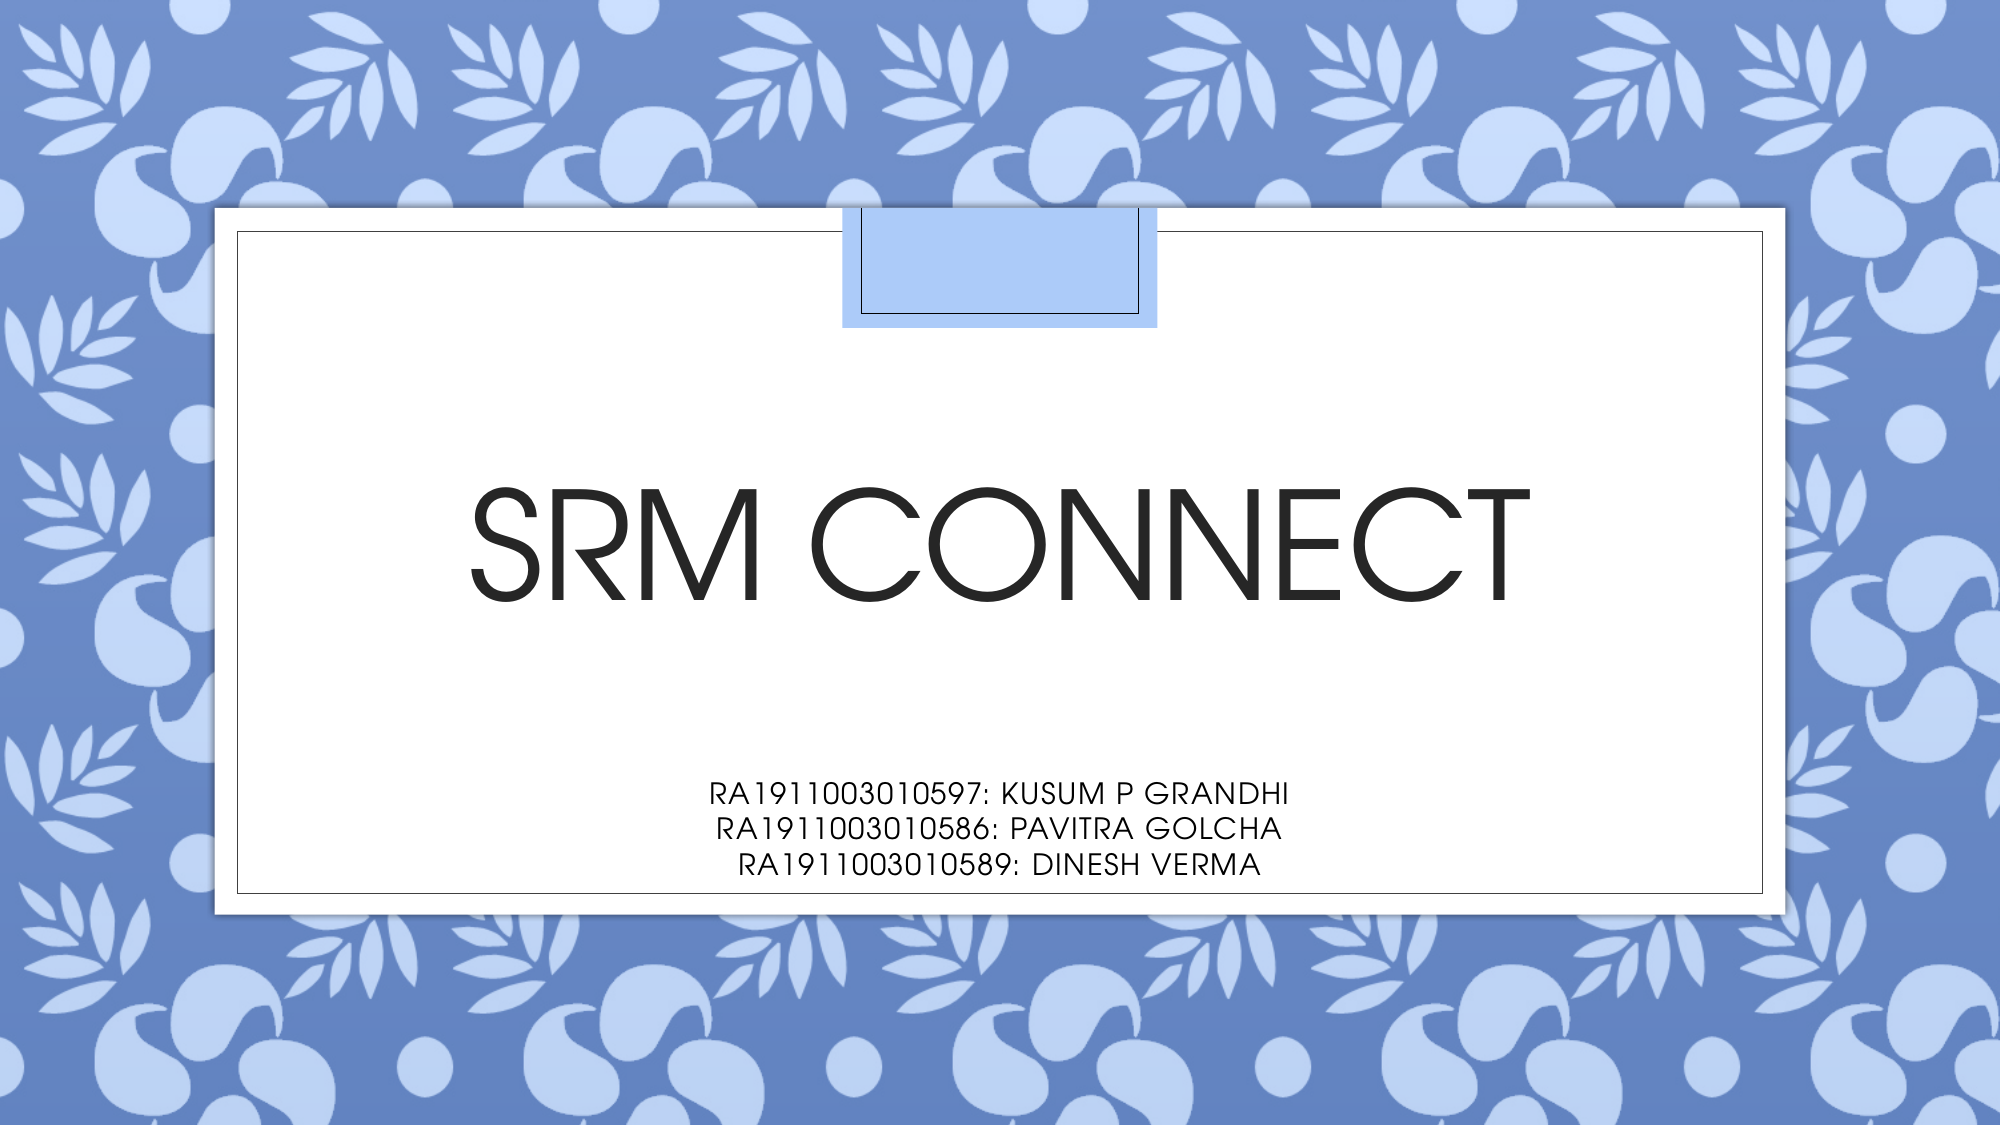

# SRM Connect
RA1911003010597: KUSUM P GRANDHI
RA1911003010586: PAVITRA GOLCHA
RA1911003010589: DINESH VERMA